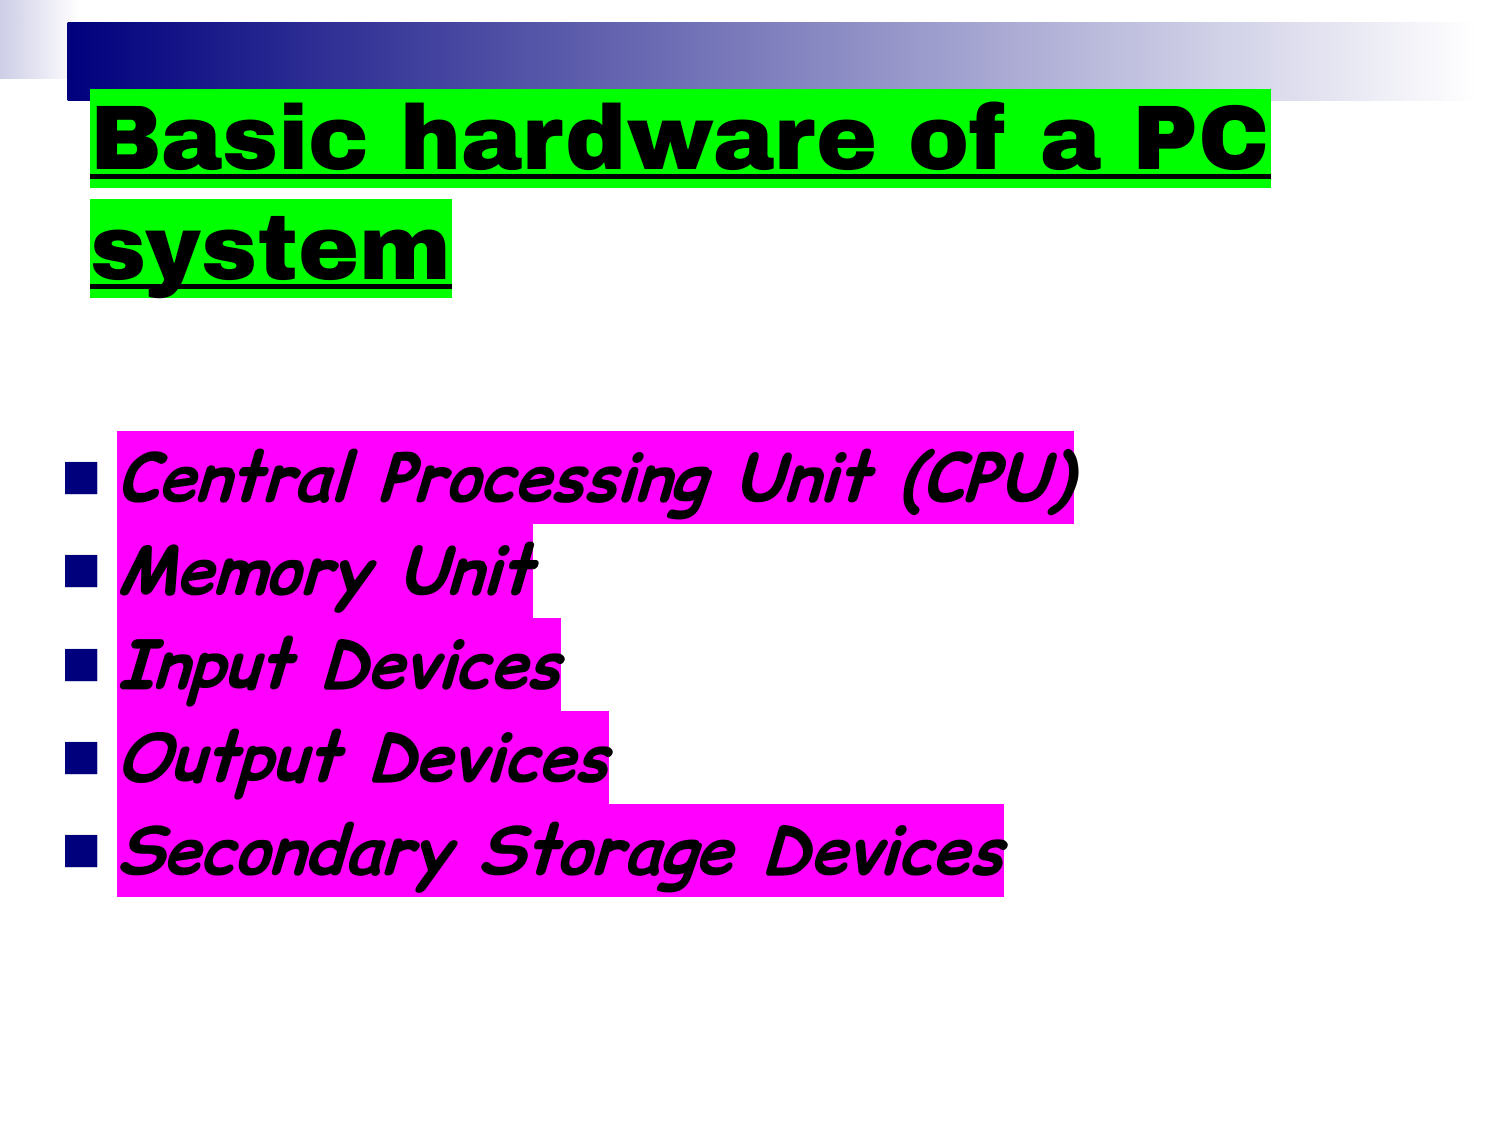

# Basic hardware of a PC system
Central Processing Unit (CPU)
Memory Unit
Input Devices
Output Devices
Secondary Storage Devices